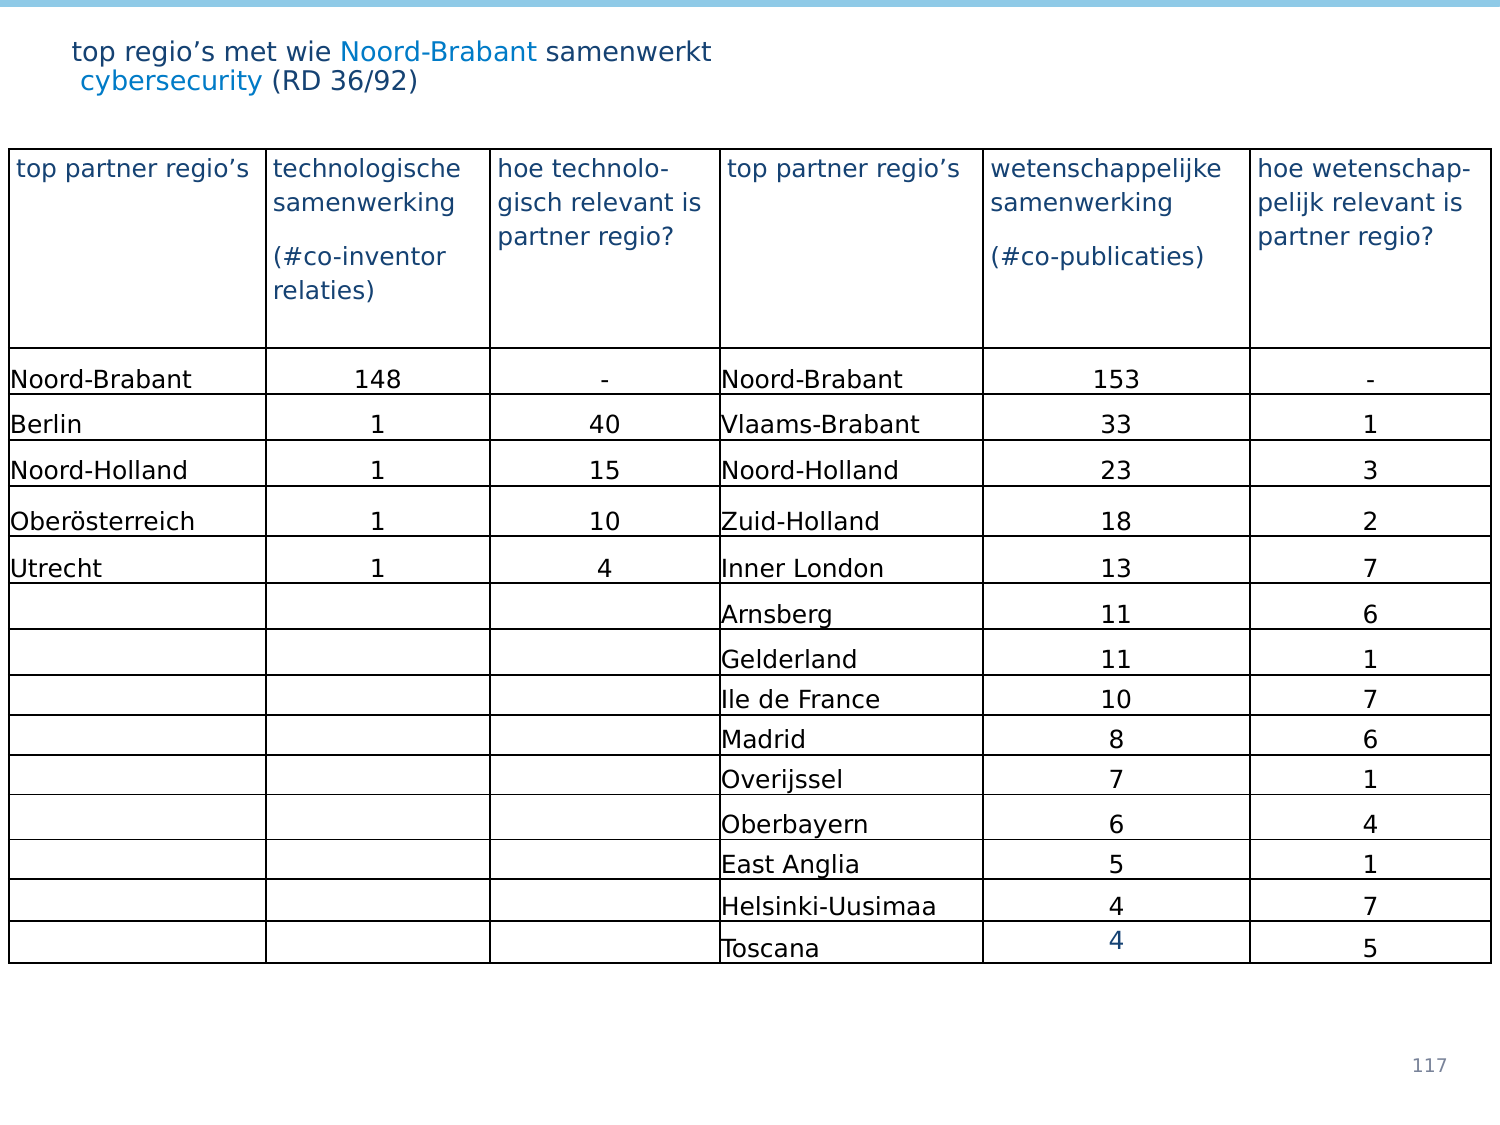

# top regio’s met wie Noord-Brabant samenwerkt cybersecurity (RD 36/92)
| top partner regio’s | technologische samenwerking (#co-inventor relaties) | hoe technolo-gisch relevant is partner regio? | top partner regio’s | wetenschappelijke samenwerking (#co-publicaties) | hoe wetenschap-pelijk relevant is partner regio? |
| --- | --- | --- | --- | --- | --- |
| Noord-Brabant | 148 | - | Noord-Brabant | 153 | - |
| Berlin | 1 | 40 | Vlaams-Brabant | 33 | 1 |
| Noord-Holland | 1 | 15 | Noord-Holland | 23 | 3 |
| Oberösterreich | 1 | 10 | Zuid-Holland | 18 | 2 |
| Utrecht | 1 | 4 | Inner London | 13 | 7 |
|  |  |  | Arnsberg | 11 | 6 |
|  |  |  | Gelderland | 11 | 1 |
|  |  |  | Ile de France | 10 | 7 |
|  |  |  | Madrid | 8 | 6 |
|  |  |  | Overijssel | 7 | 1 |
|  |  |  | Oberbayern | 6 | 4 |
|  |  |  | East Anglia | 5 | 1 |
|  |  |  | Helsinki-Uusimaa | 4 | 7 |
|  |  |  | Toscana | 4 | 5 |

117